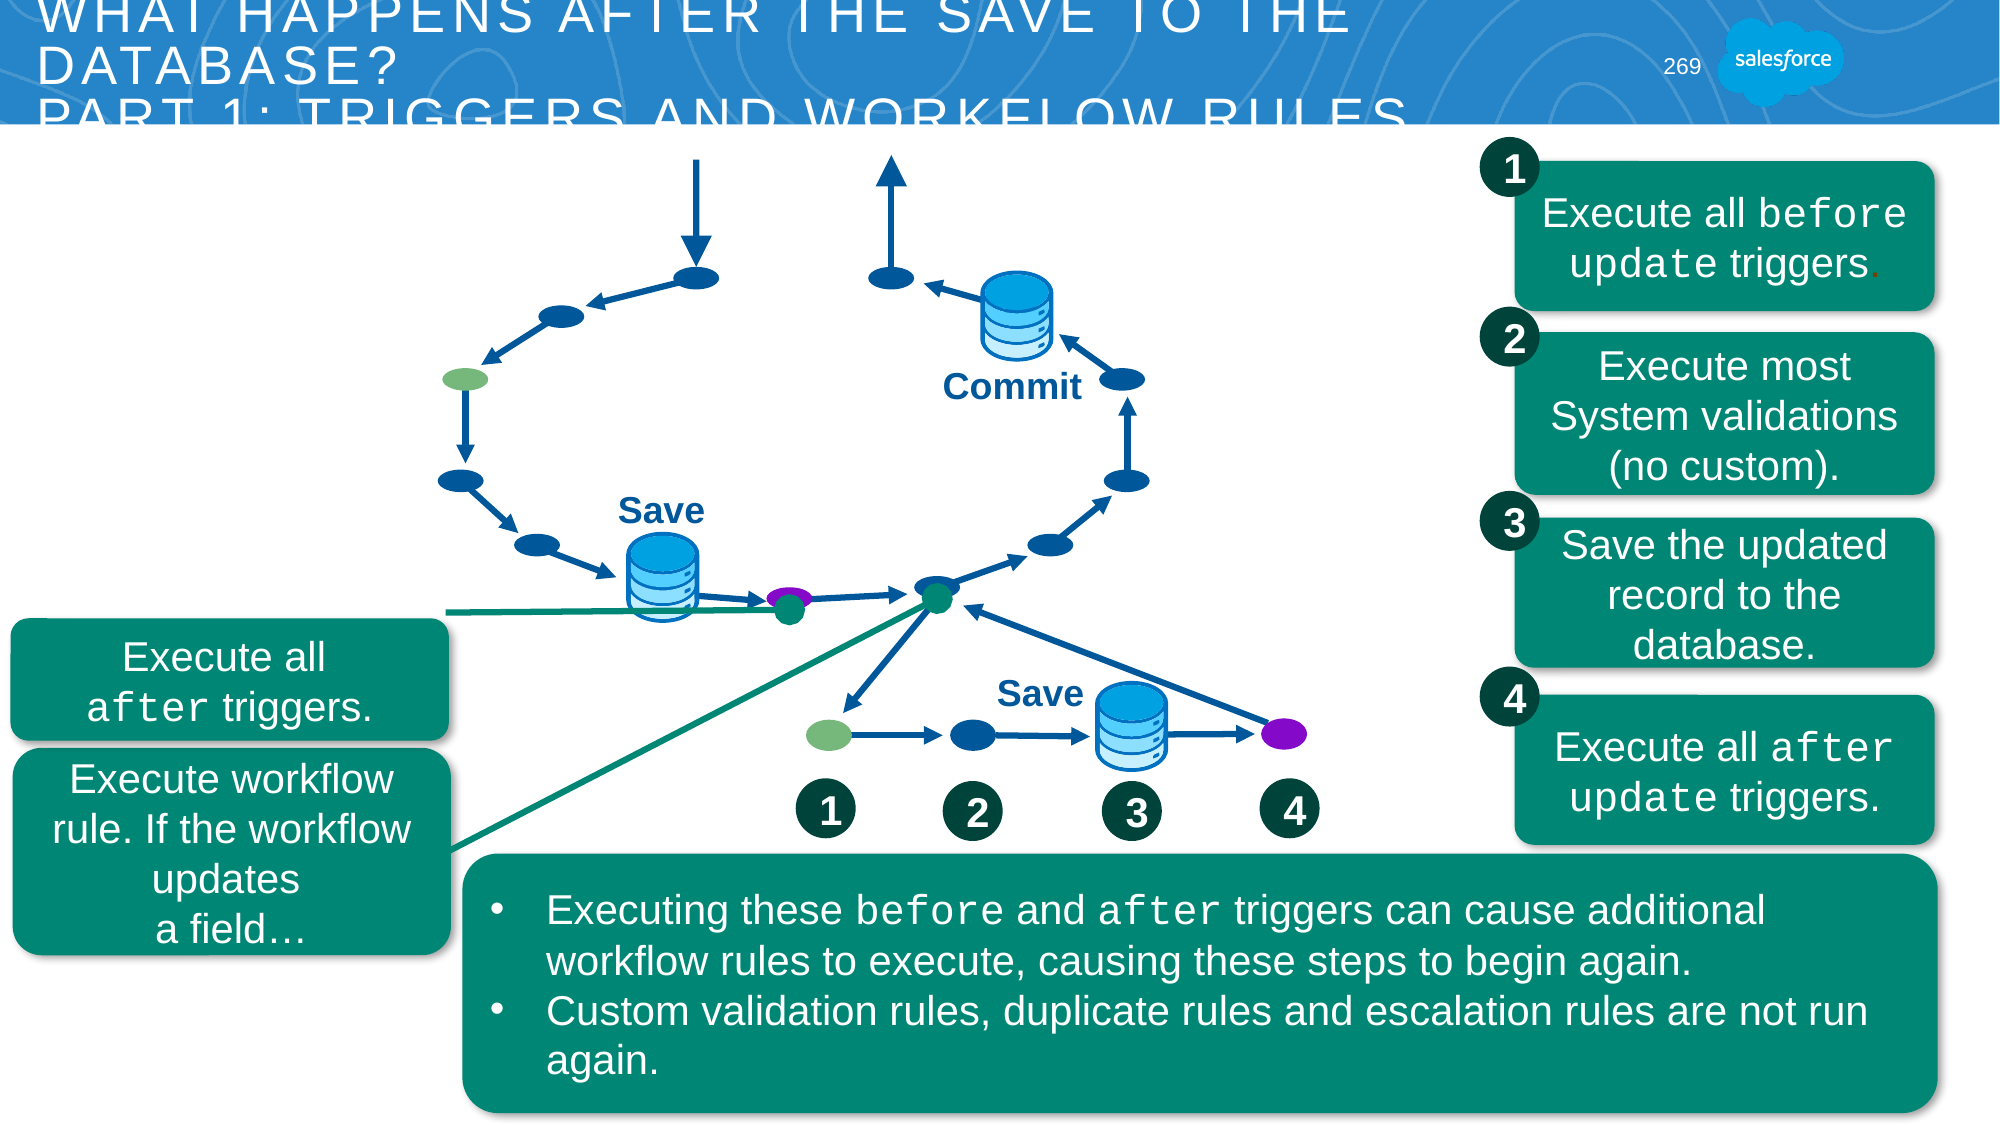

# What Happens After the Save to the Database? Part 1: Triggers and Workflow Rules
269
1
Execute all before update triggers.

Commit

Save

2
Execute most System validations (no custom).
3
Save the updated record to the database.
Execute all
after triggers.
Execute workflow rule. If the workflow updates
a field…
Save

4
Execute all after update triggers.
1
4
2
3
Executing these before and after triggers can cause additional workflow rules to execute, causing these steps to begin again.
Custom validation rules, duplicate rules and escalation rules are not run again.